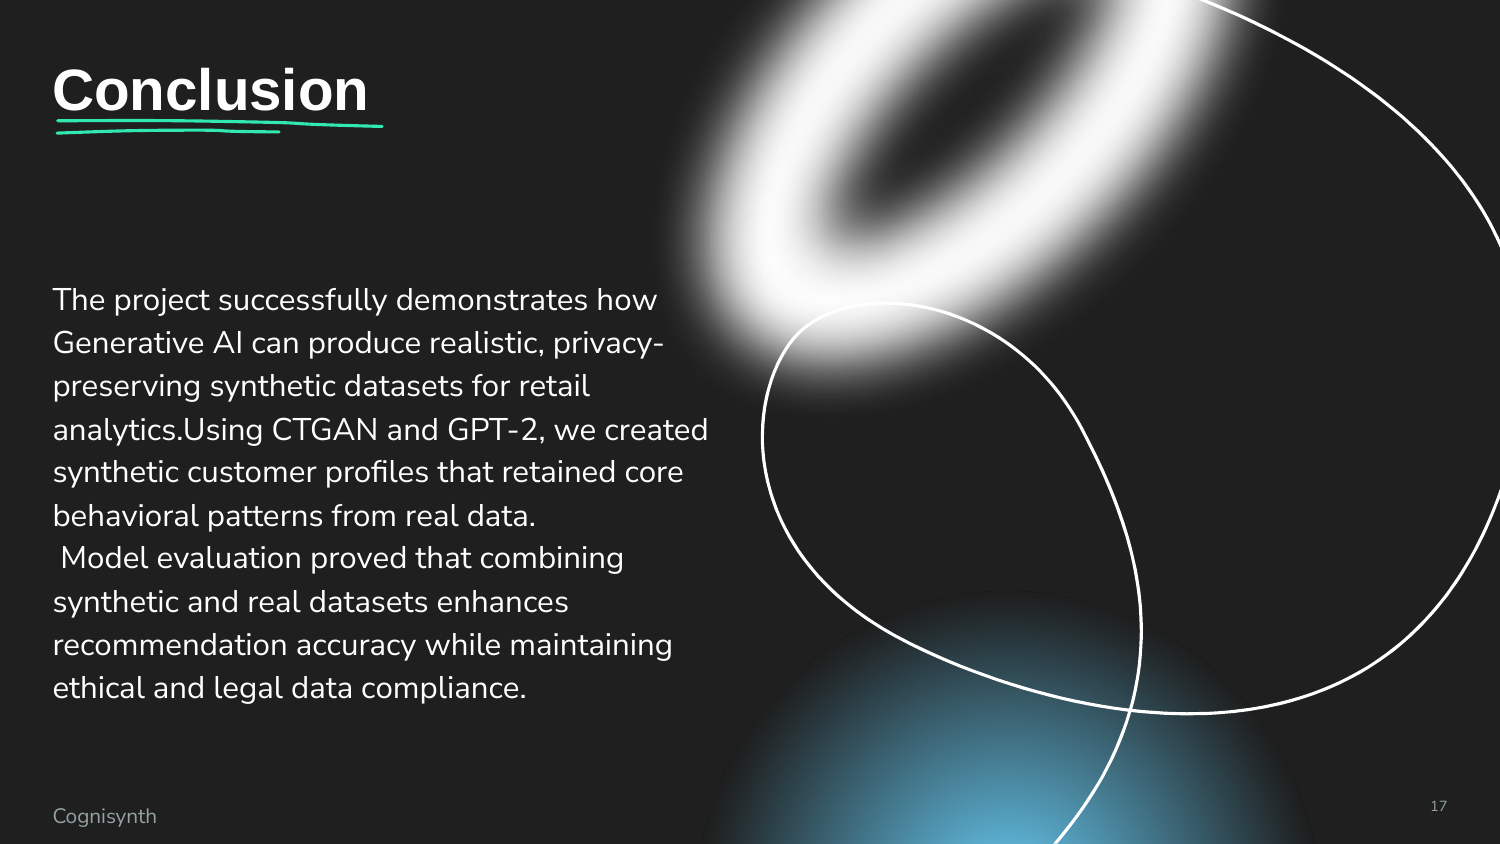

# Conclusion

The project successfully demonstrates how Generative AI can produce realistic, privacy-preserving synthetic datasets for retail analytics.Using CTGAN and GPT-2, we created synthetic customer profiles that retained core behavioral patterns from real data.
 Model evaluation proved that combining synthetic and real datasets enhances recommendation accuracy while maintaining ethical and legal data compliance.

Cognisynth